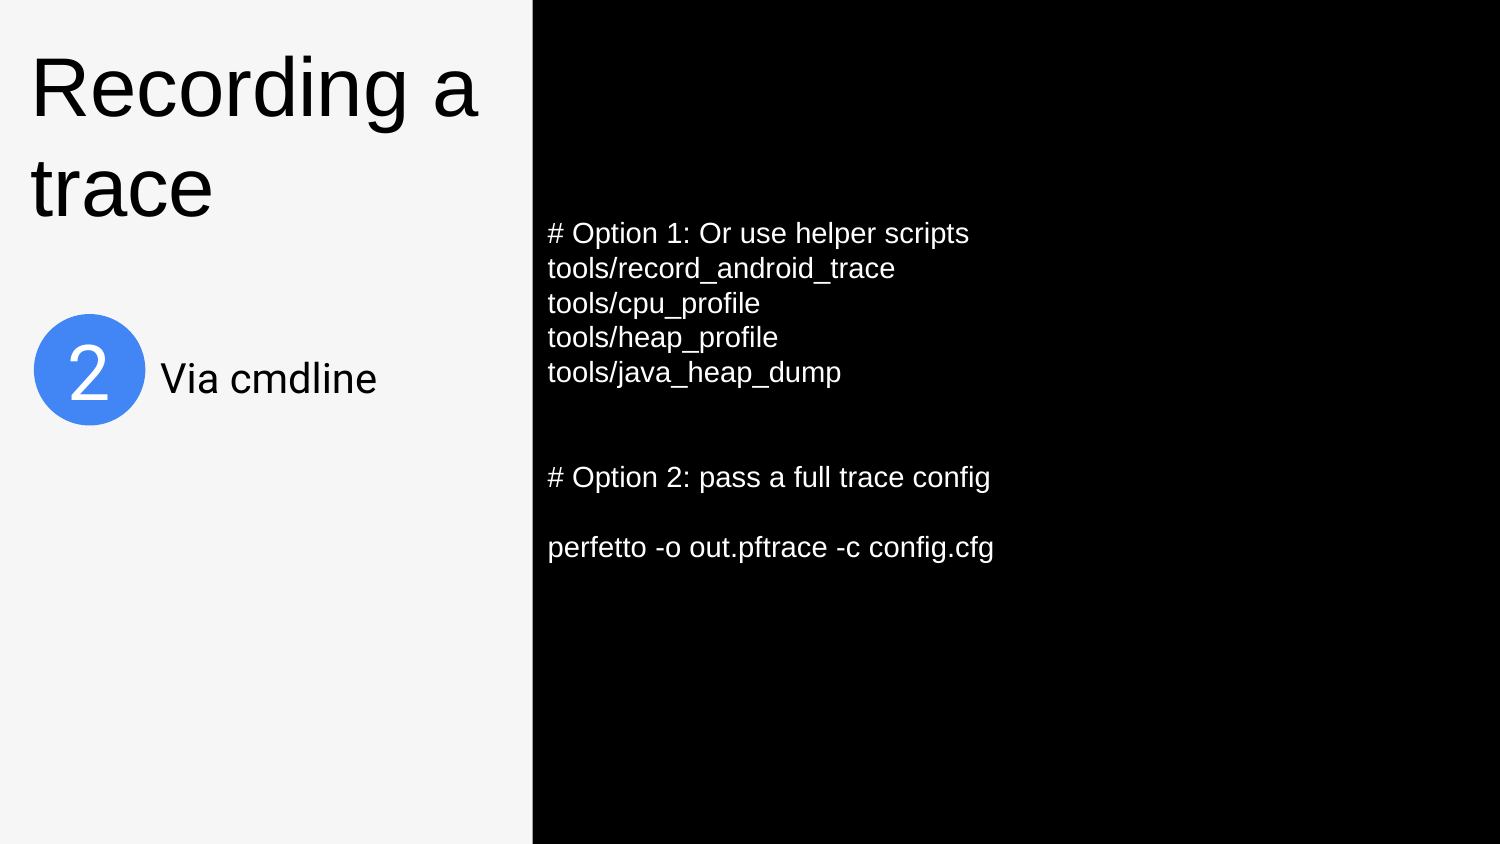

# Option 1: Or use helper scripts
tools/record_android_trace
tools/cpu_profile
tools/heap_profile
tools/java_heap_dump

# Option 2: pass a full trace config

perfetto -o out.pftrace -c config.cfg

Recording a trace
2
Via cmdline